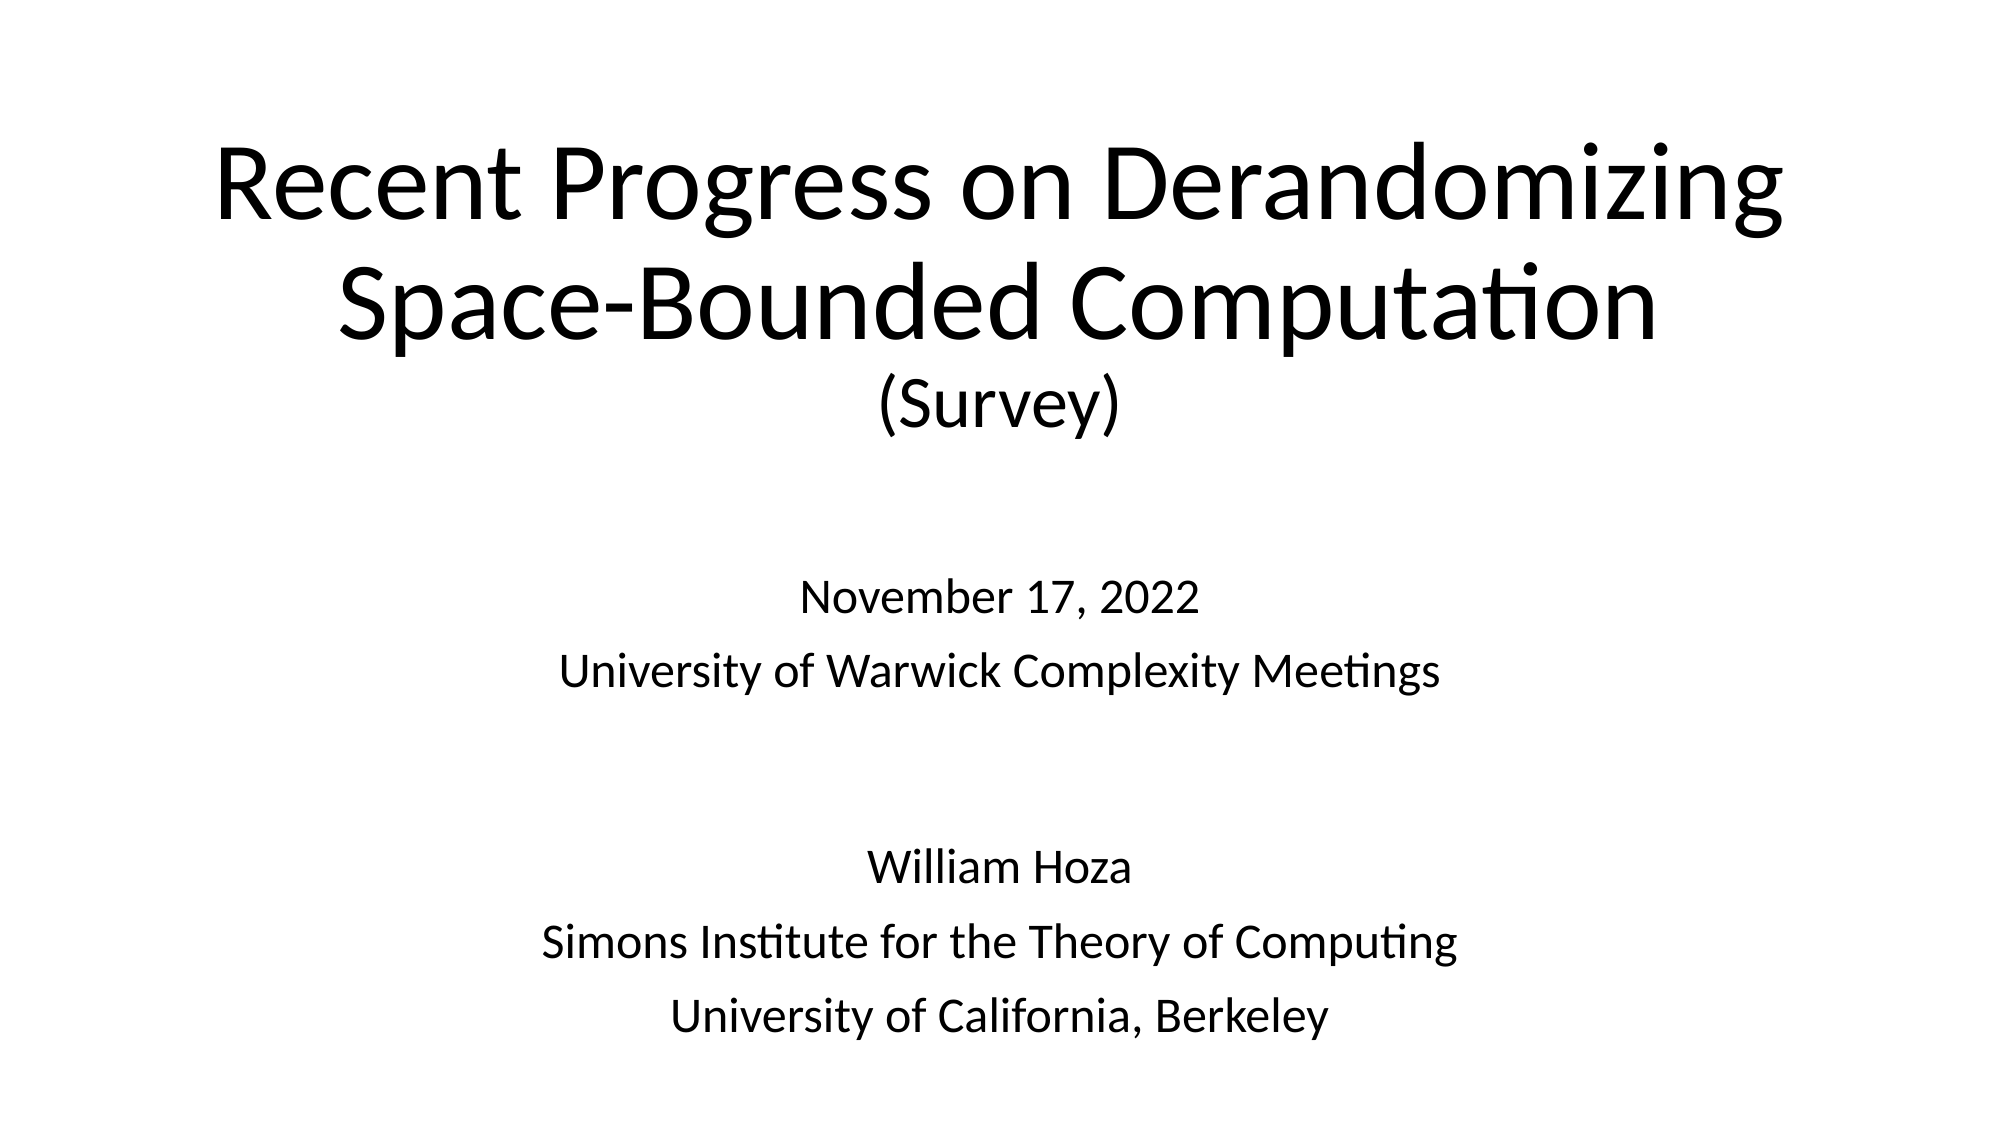

# Recent Progress on Derandomizing Space-Bounded Computation (Survey)
November 17, 2022
University of Warwick Complexity Meetings

William Hoza
Simons Institute for the Theory of Computing
University of California, Berkeley